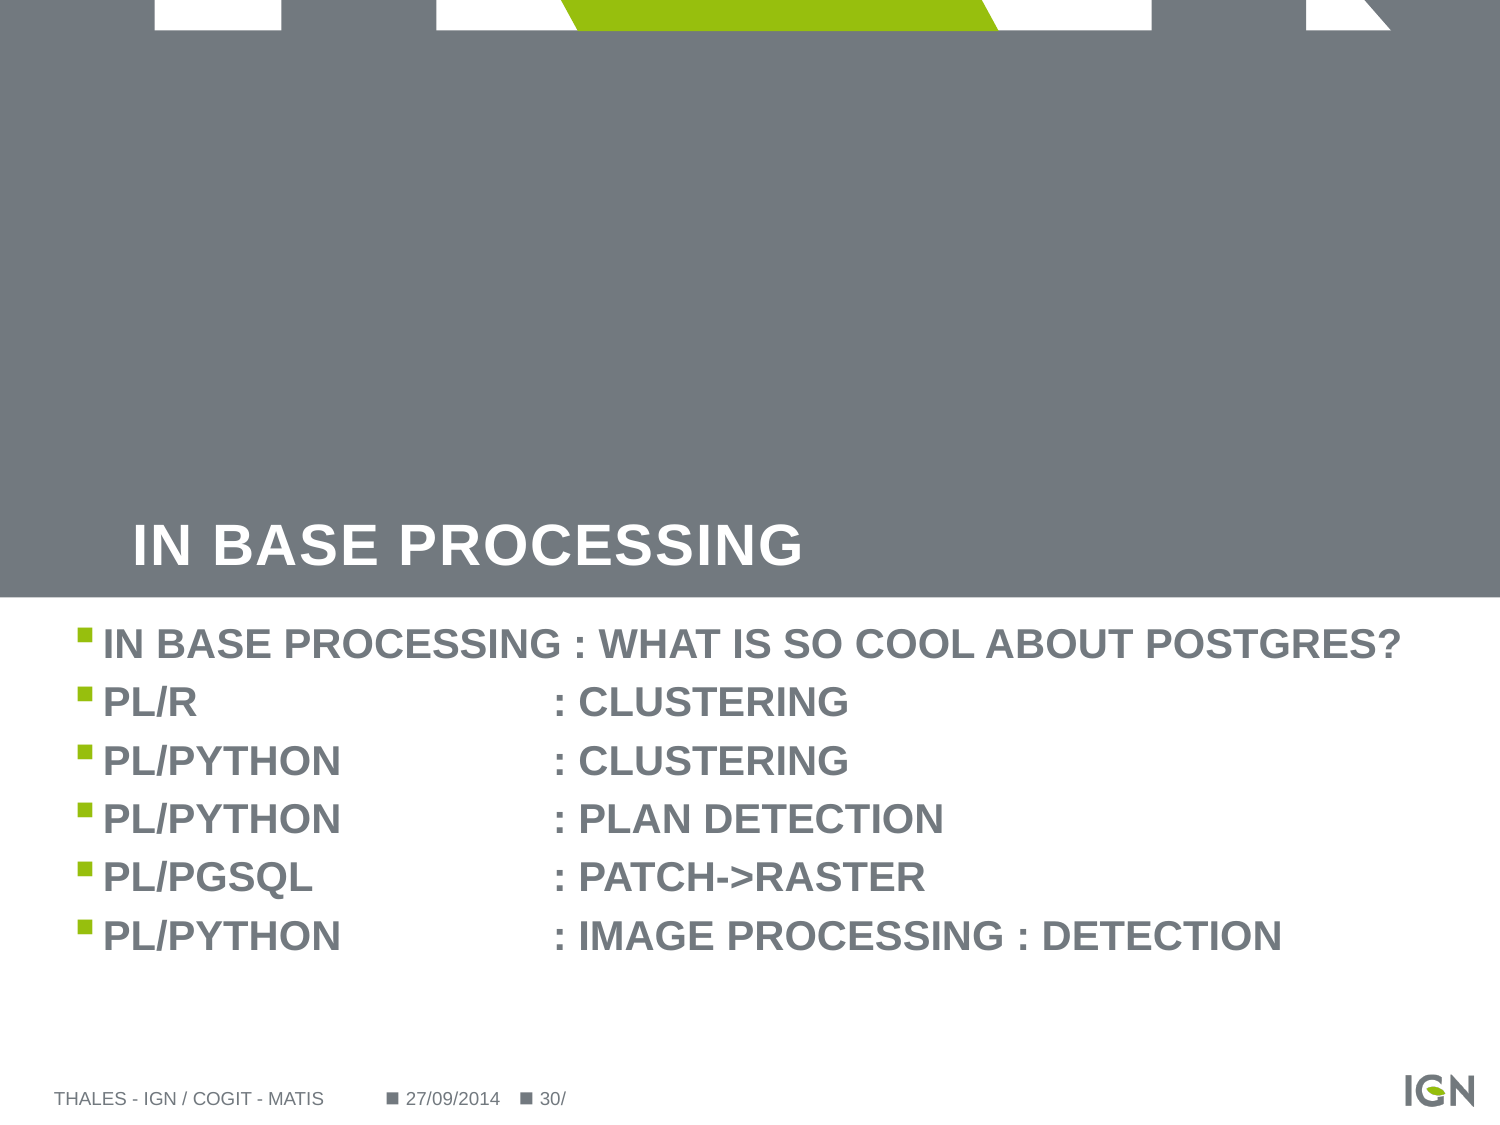

# In base processing
In Base processing : what is so cool about postgres?
PL/R 			: clustering
PL/PYTHON		: clustering
PL/Python		: plan detection
Pl/pgsql 		: patch->raster
PL/Python 		: image processing : detection
Thales - IGN / COGIT - MATIS
27/09/2014
30/